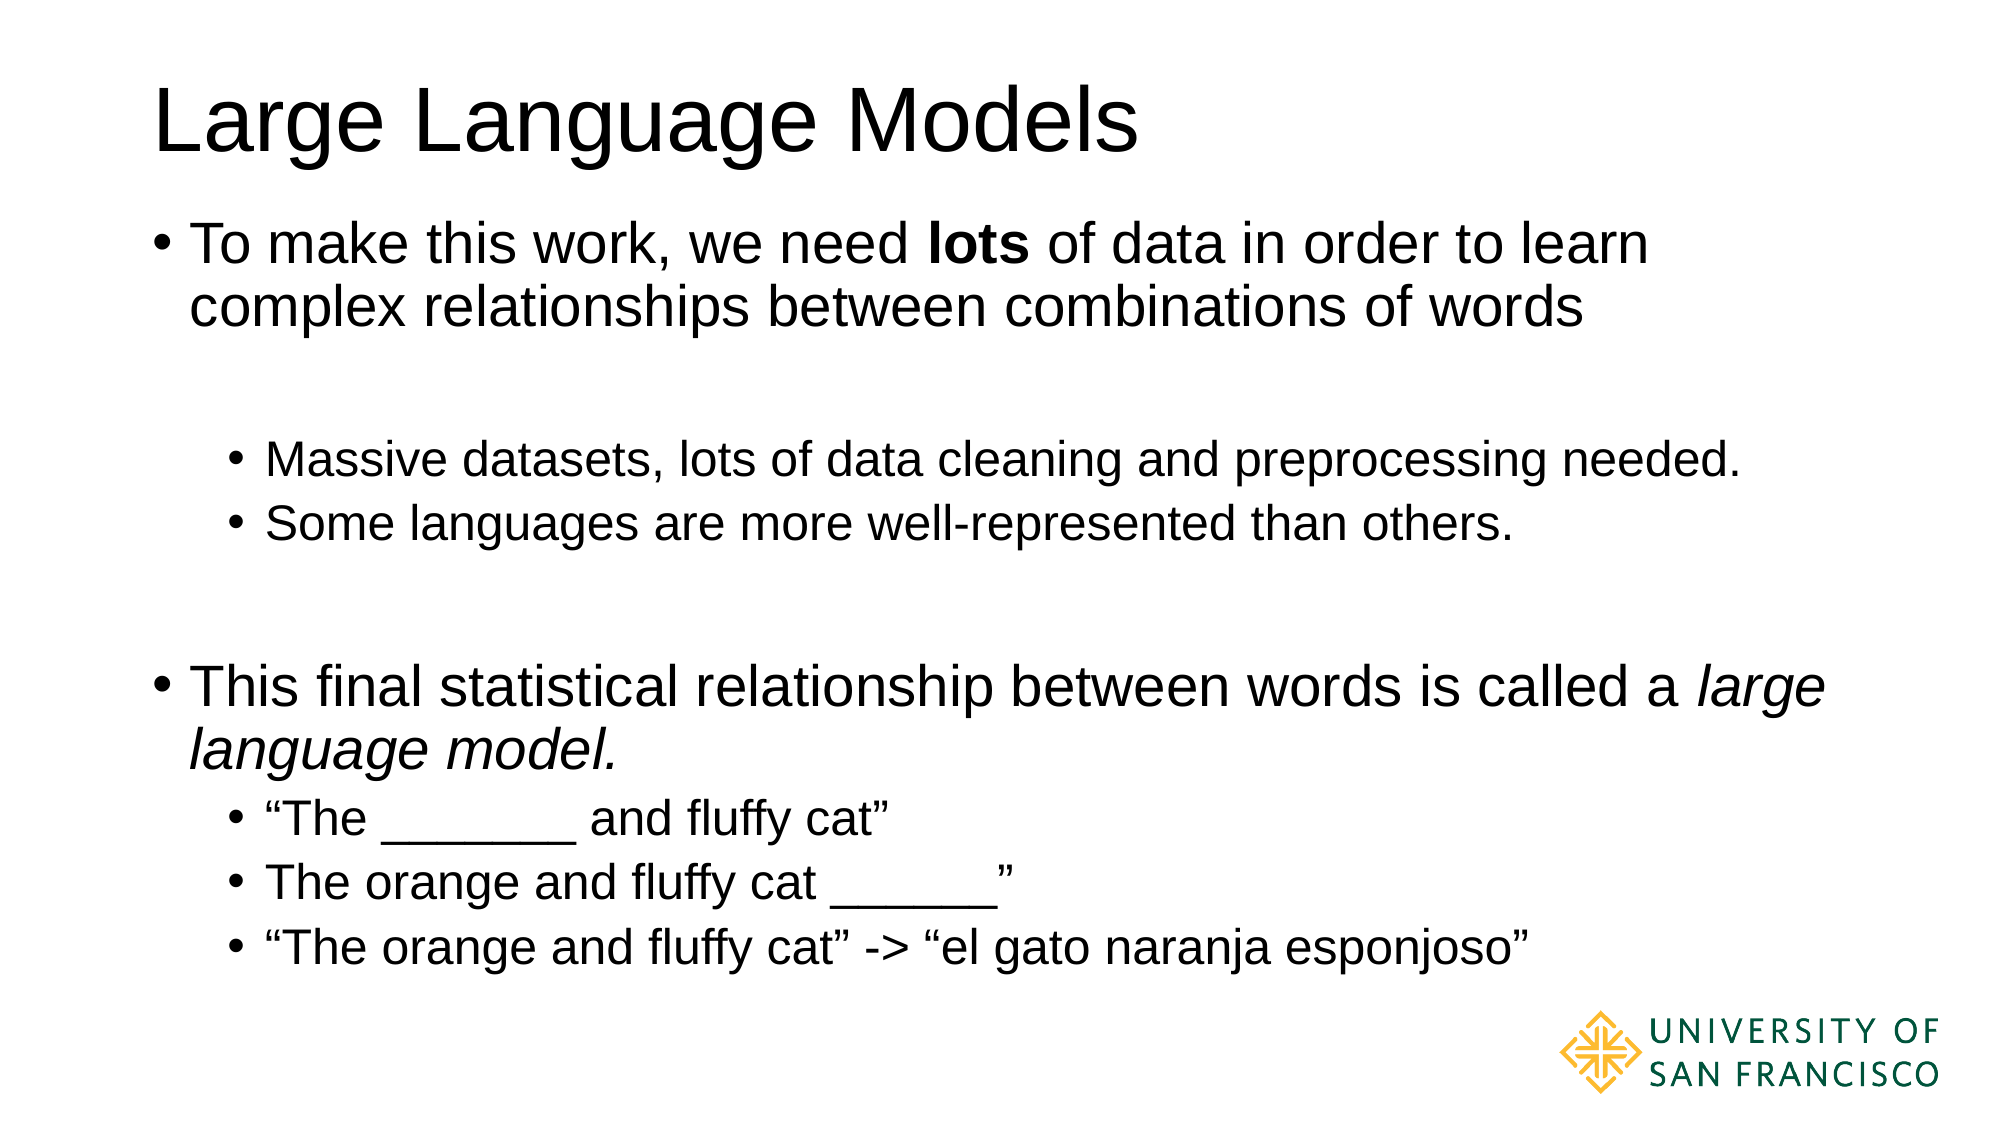

# Large Language Models
To make this work, we need lots of data in order to learn complex relationships between combinations of words

Massive datasets, lots of data cleaning and preprocessing needed.
Some languages are more well-represented than others.

This final statistical relationship between words is called a large language model.
“The _______ and fluffy cat”
The orange and fluffy cat ______”
“The orange and fluffy cat” -> “el gato naranja esponjoso”